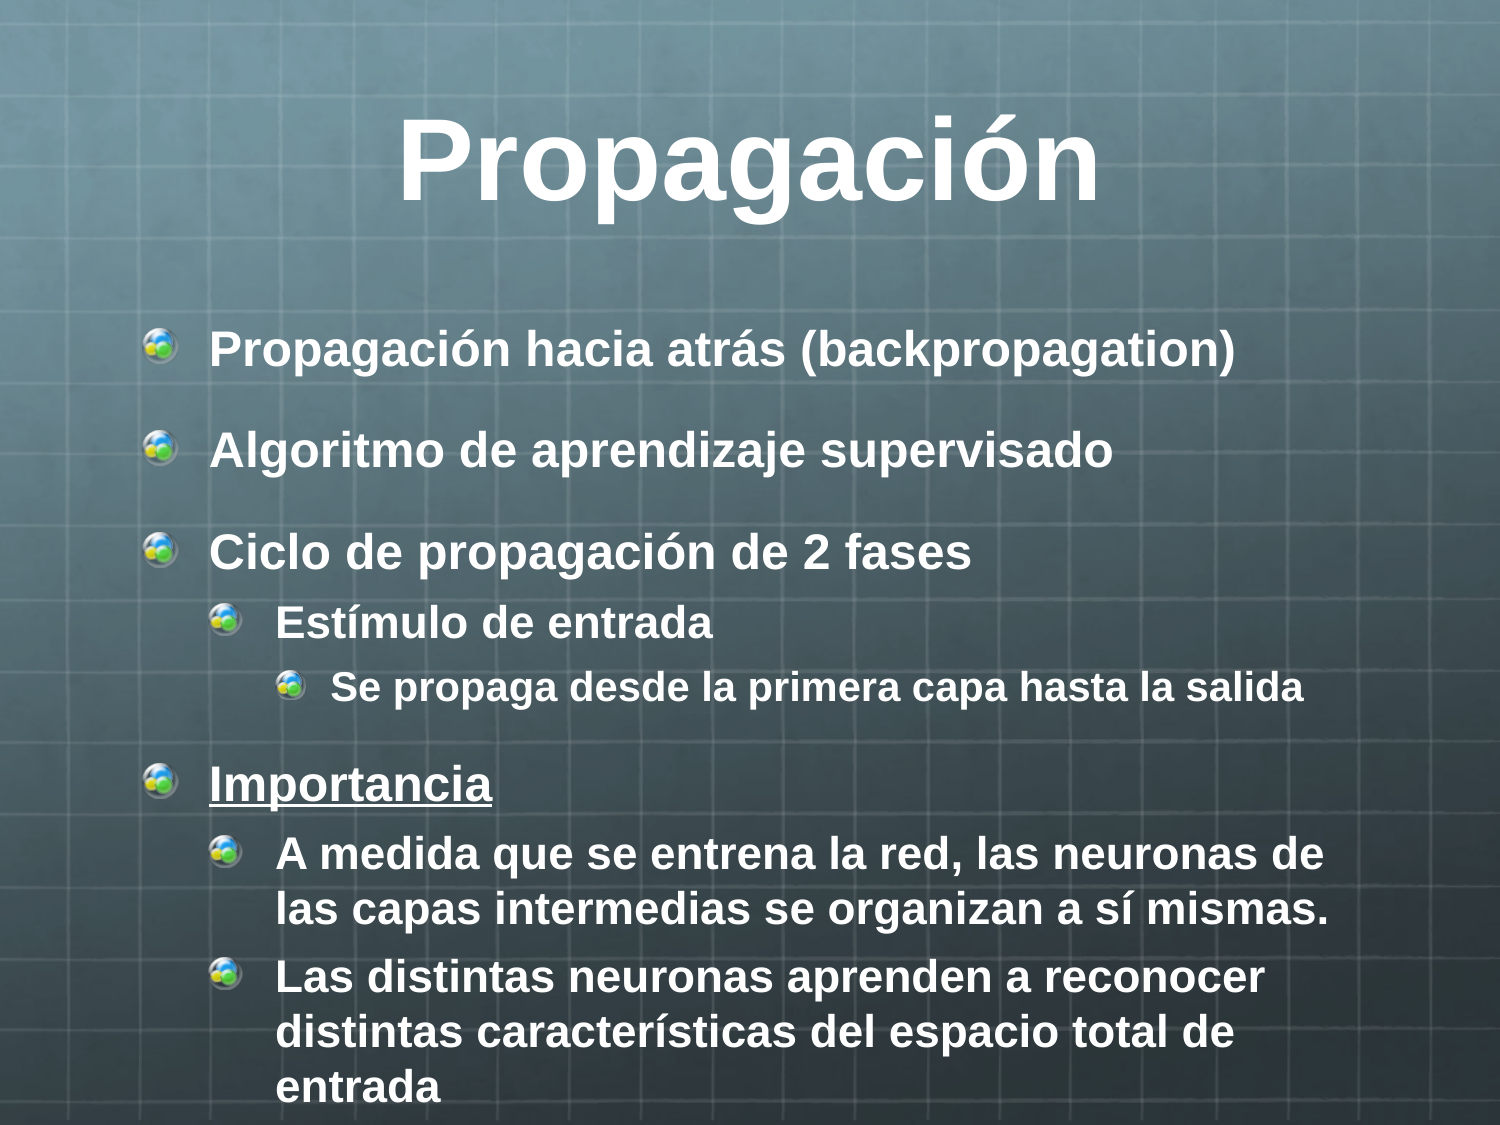

# Propagación
Propagación hacia atrás (backpropagation)
Algoritmo de aprendizaje supervisado
Ciclo de propagación de 2 fases
Estímulo de entrada
Se propaga desde la primera capa hasta la salida
Importancia
A medida que se entrena la red, las neuronas de las capas intermedias se organizan a sí mismas.
Las distintas neuronas aprenden a reconocer distintas características del espacio total de entrada